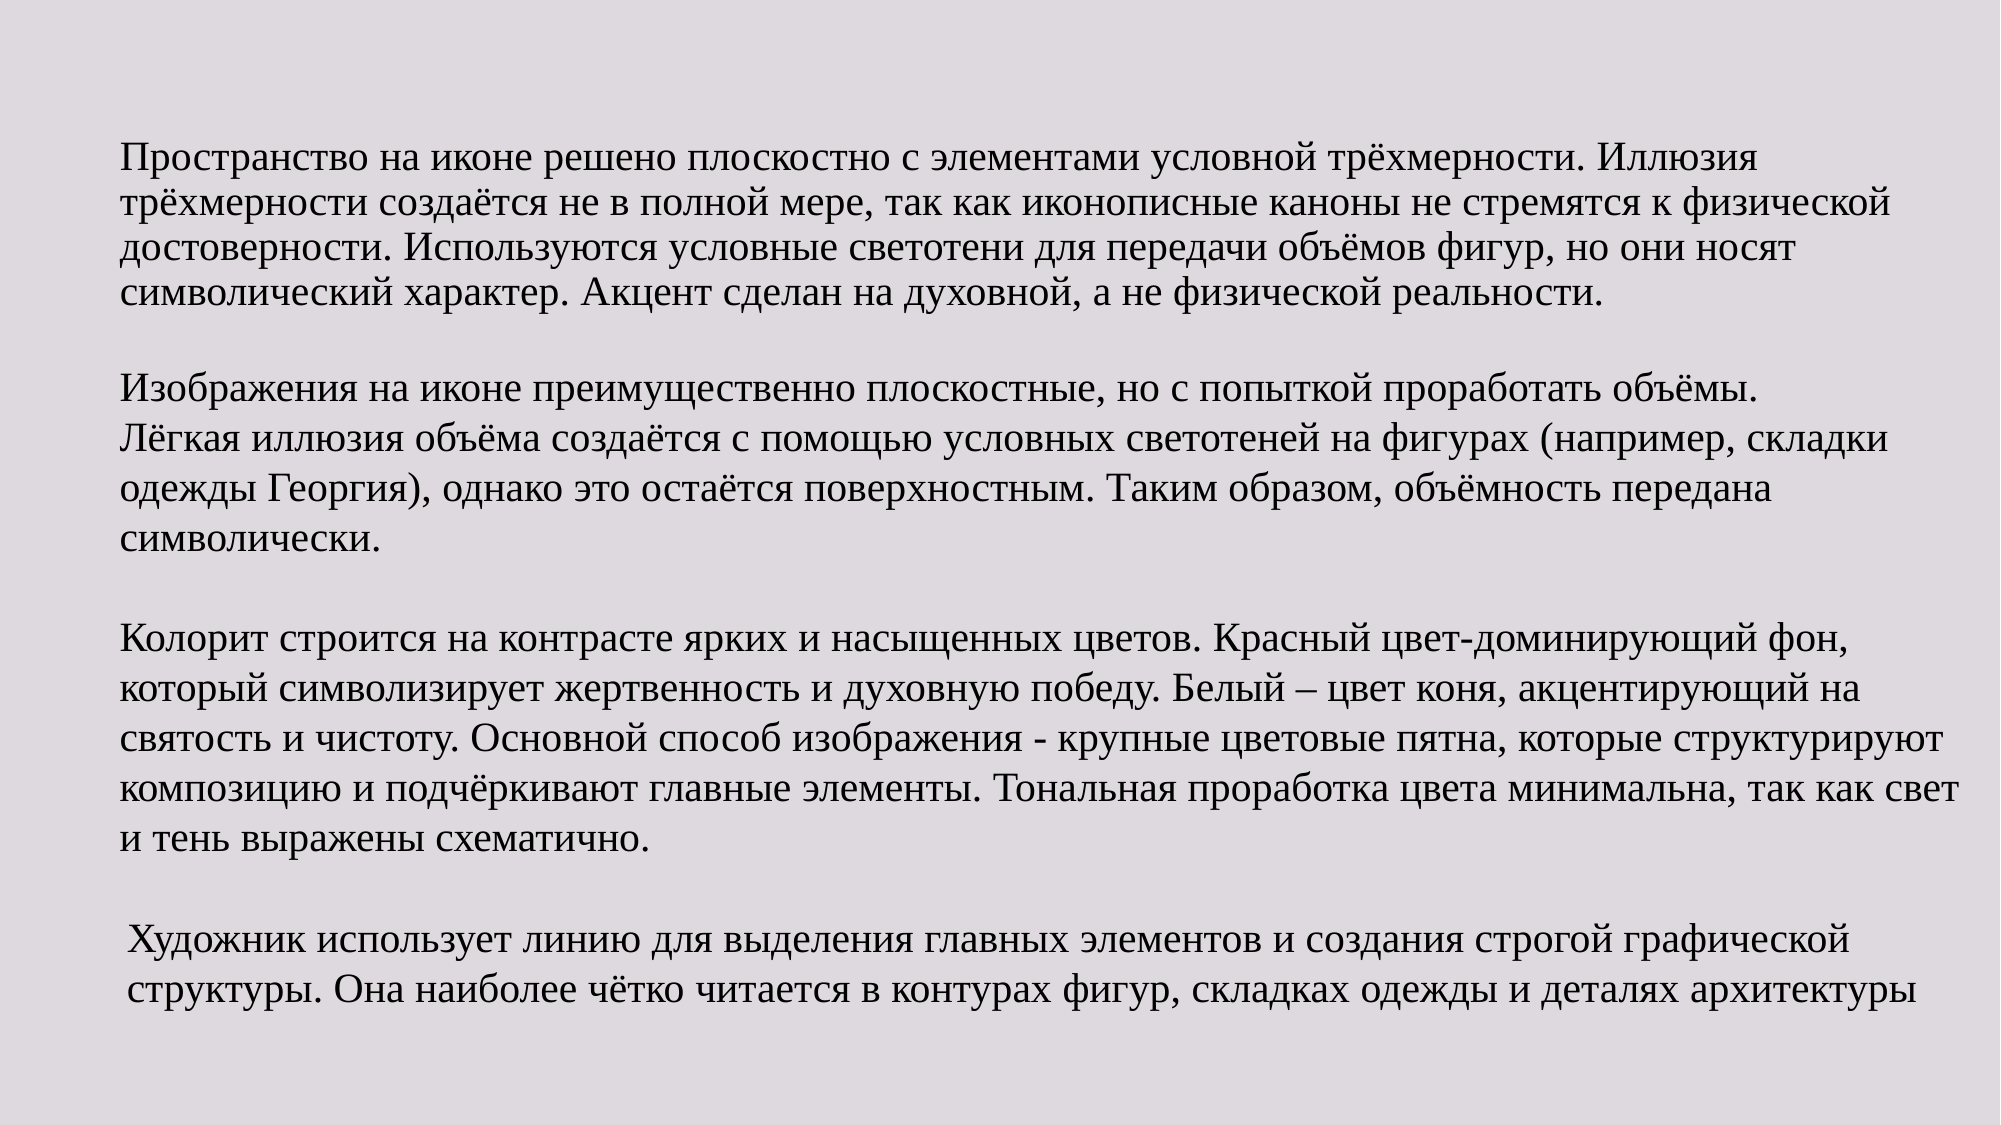

Пространство на иконе решено плоскостно с элементами условной трёхмерности. Иллюзия трёхмерности создаётся не в полной мере, так как иконописные каноны не стремятся к физической достоверности. Используются условные светотени для передачи объёмов фигур, но они носят символический характер. Акцент сделан на духовной, а не физической реальности.
Изображения на иконе преимущественно плоскостные, но с попыткой проработать объёмы.
Лёгкая иллюзия объёма создаётся с помощью условных светотеней на фигурах (например, складки
одежды Георгия), однако это остаётся поверхностным. Таким образом, объёмность передана символически.
Колорит строится на контрасте ярких и насыщенных цветов. Красный цвет-доминирующий фон,
который символизирует жертвенность и духовную победу. Белый – цвет коня, акцентирующий на святость и чистоту. Основной способ изображения - крупные цветовые пятна, которые структурируют композицию и подчёркивают главные элементы. Тональная проработка цвета минимальна, так как свет и тень выражены схематично.
Художник использует линию для выделения главных элементов и создания строгой графической
структуры. Она наиболее чётко читается в контурах фигур, складках одежды и деталях архитектуры